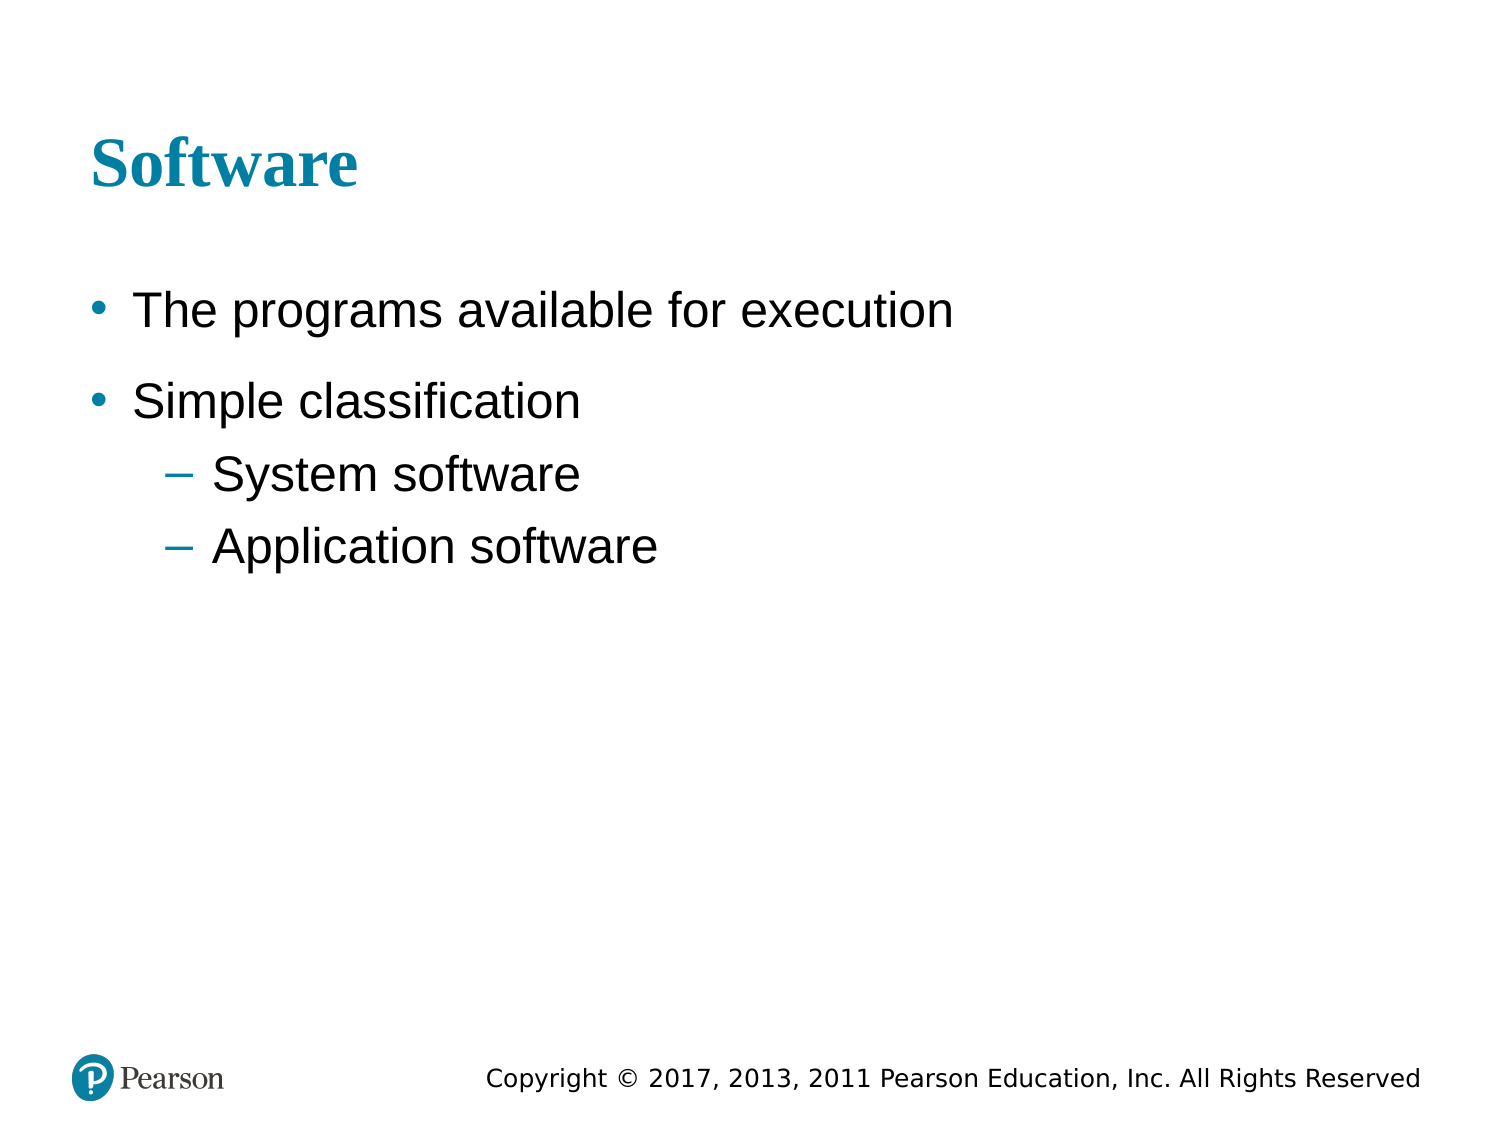

# Software
The programs available for execution
Simple classification
System software
Application software